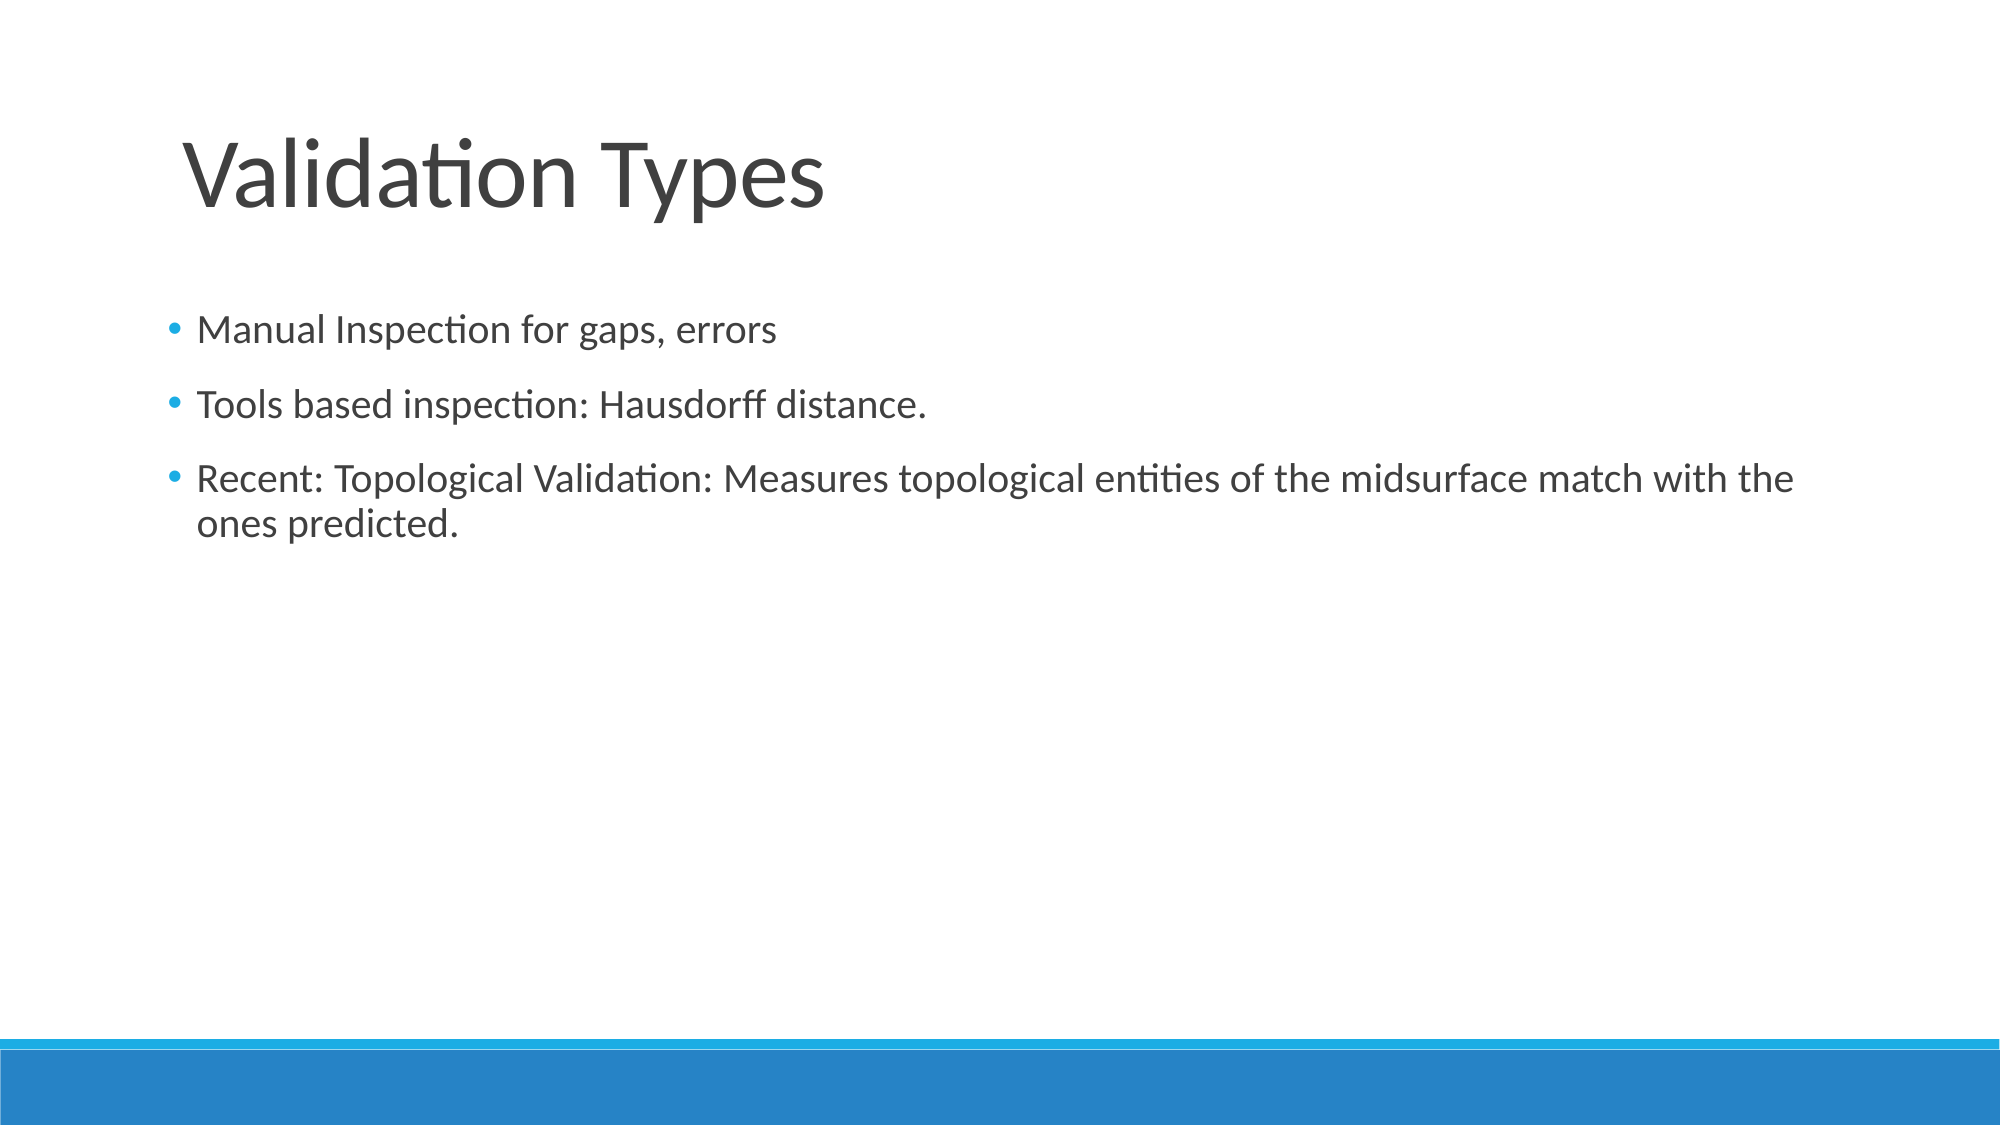

Validation Types
Manual Inspection for gaps, errors
Tools based inspection: Hausdorﬀ distance.
Recent: Topological Validation: Measures topological entities of the midsurface match with the ones predicted.